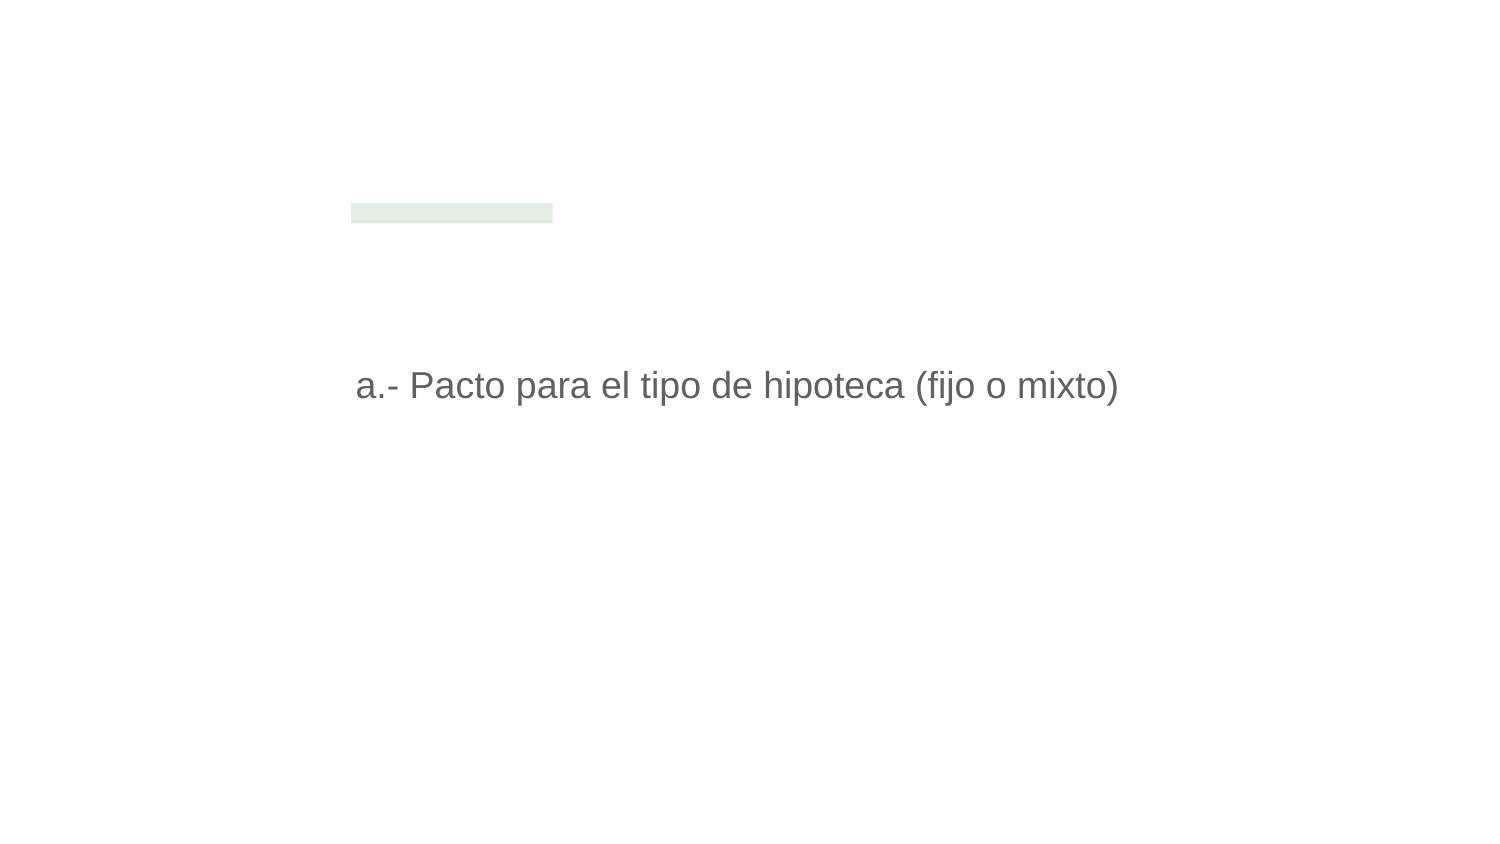

a.- Pacto para el tipo de hipoteca (fijo o mixto)